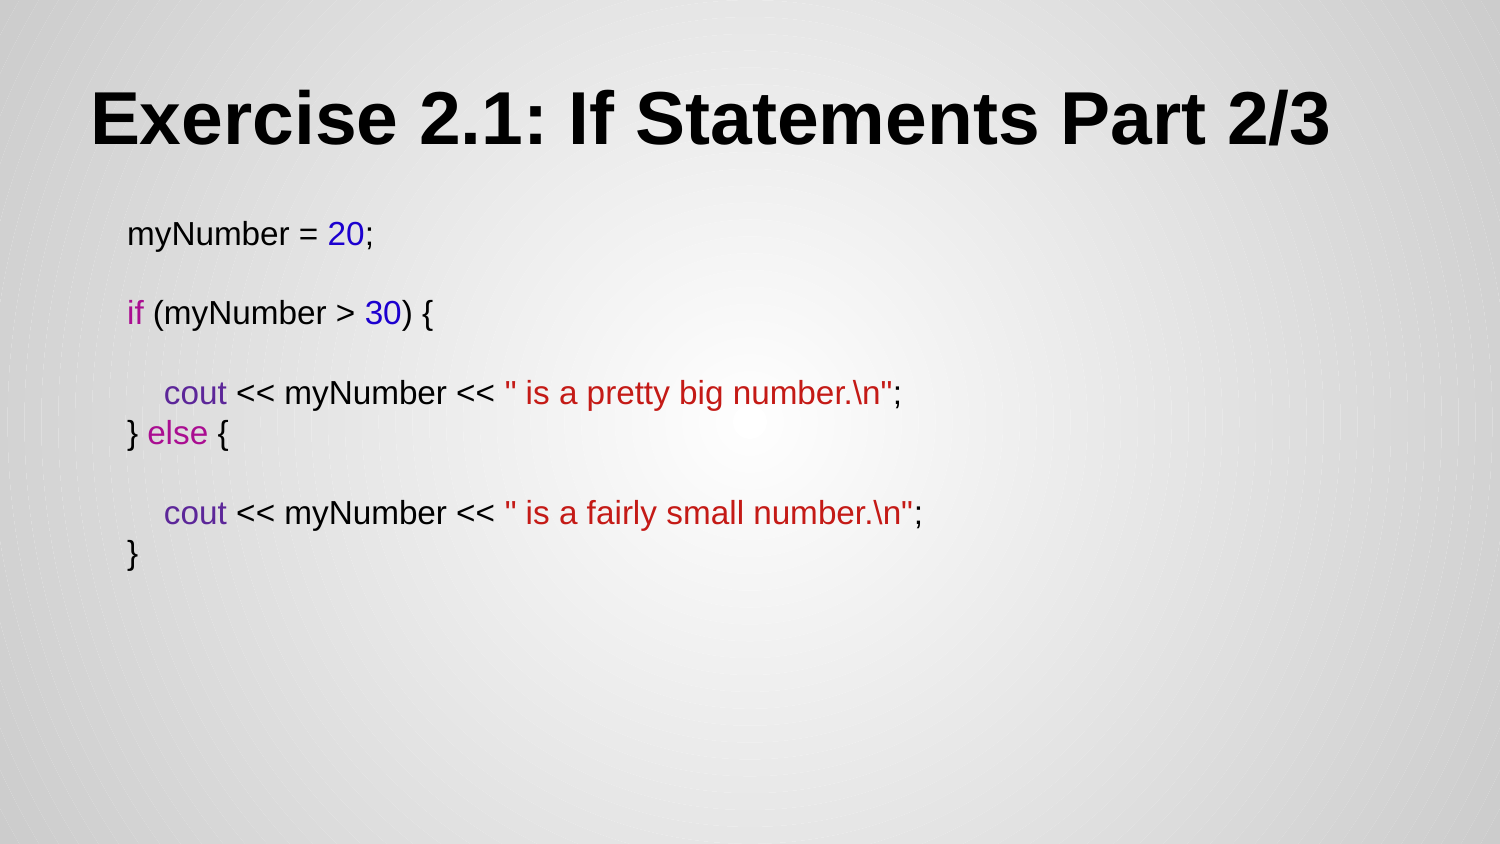

# Exercise 2.1: If Statements Part 2/3
    myNumber = 20;

    if (myNumber > 30) {

        cout << myNumber << " is a pretty big number.\n";
    } else {

        cout << myNumber << " is a fairly small number.\n";
    }